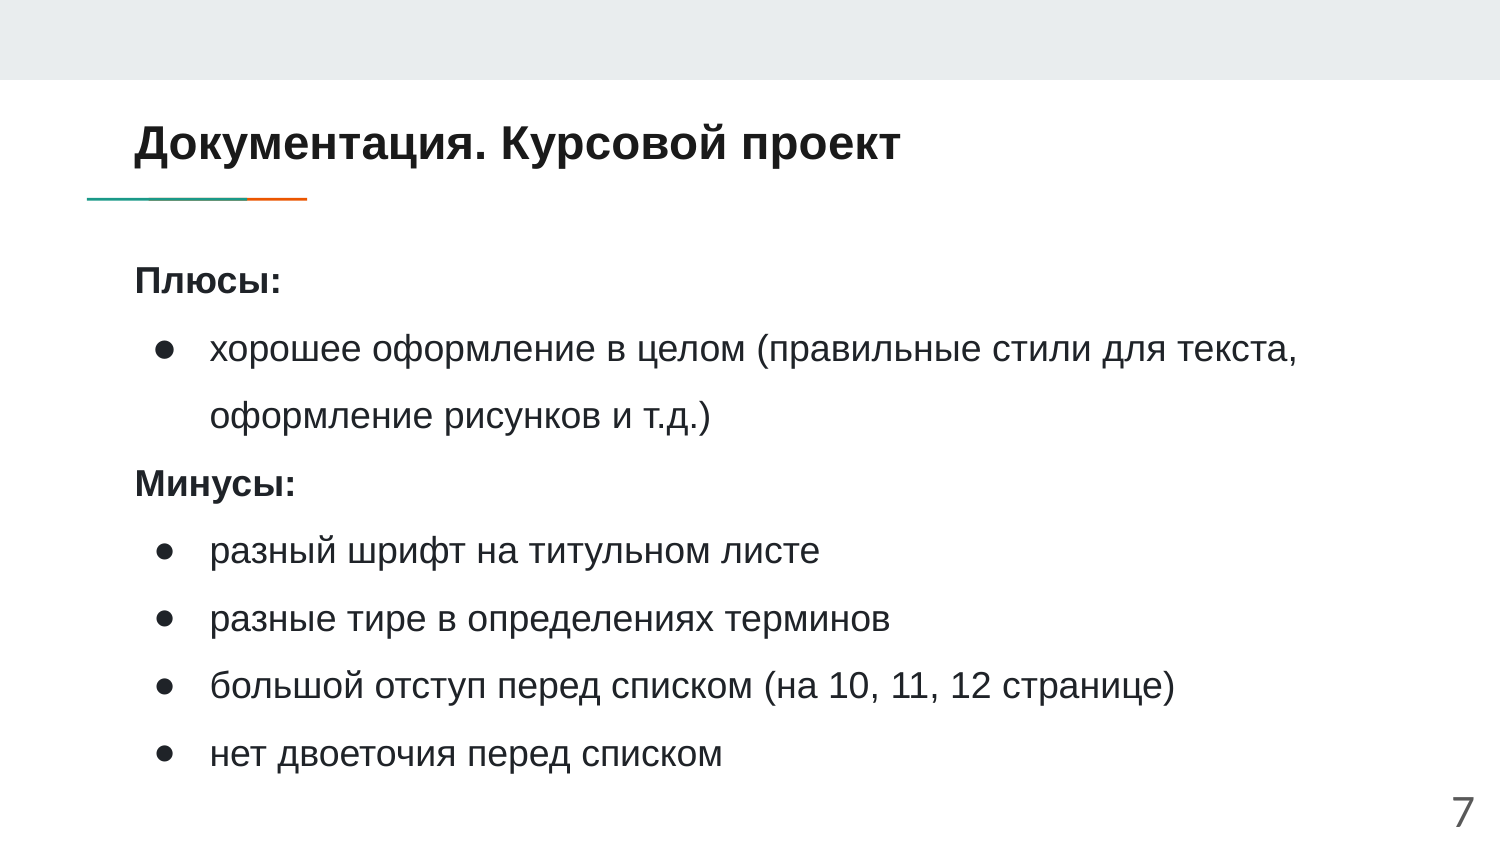

# Документация. Курсовой проект

Плюсы:
хорошее оформление в целом (правильные стили для текста, оформление рисунков и т.д.)
Минусы:
разный шрифт на титульном листе
разные тире в определениях терминов
большой отступ перед списком (на 10, 11, 12 странице)
нет двоеточия перед списком

7